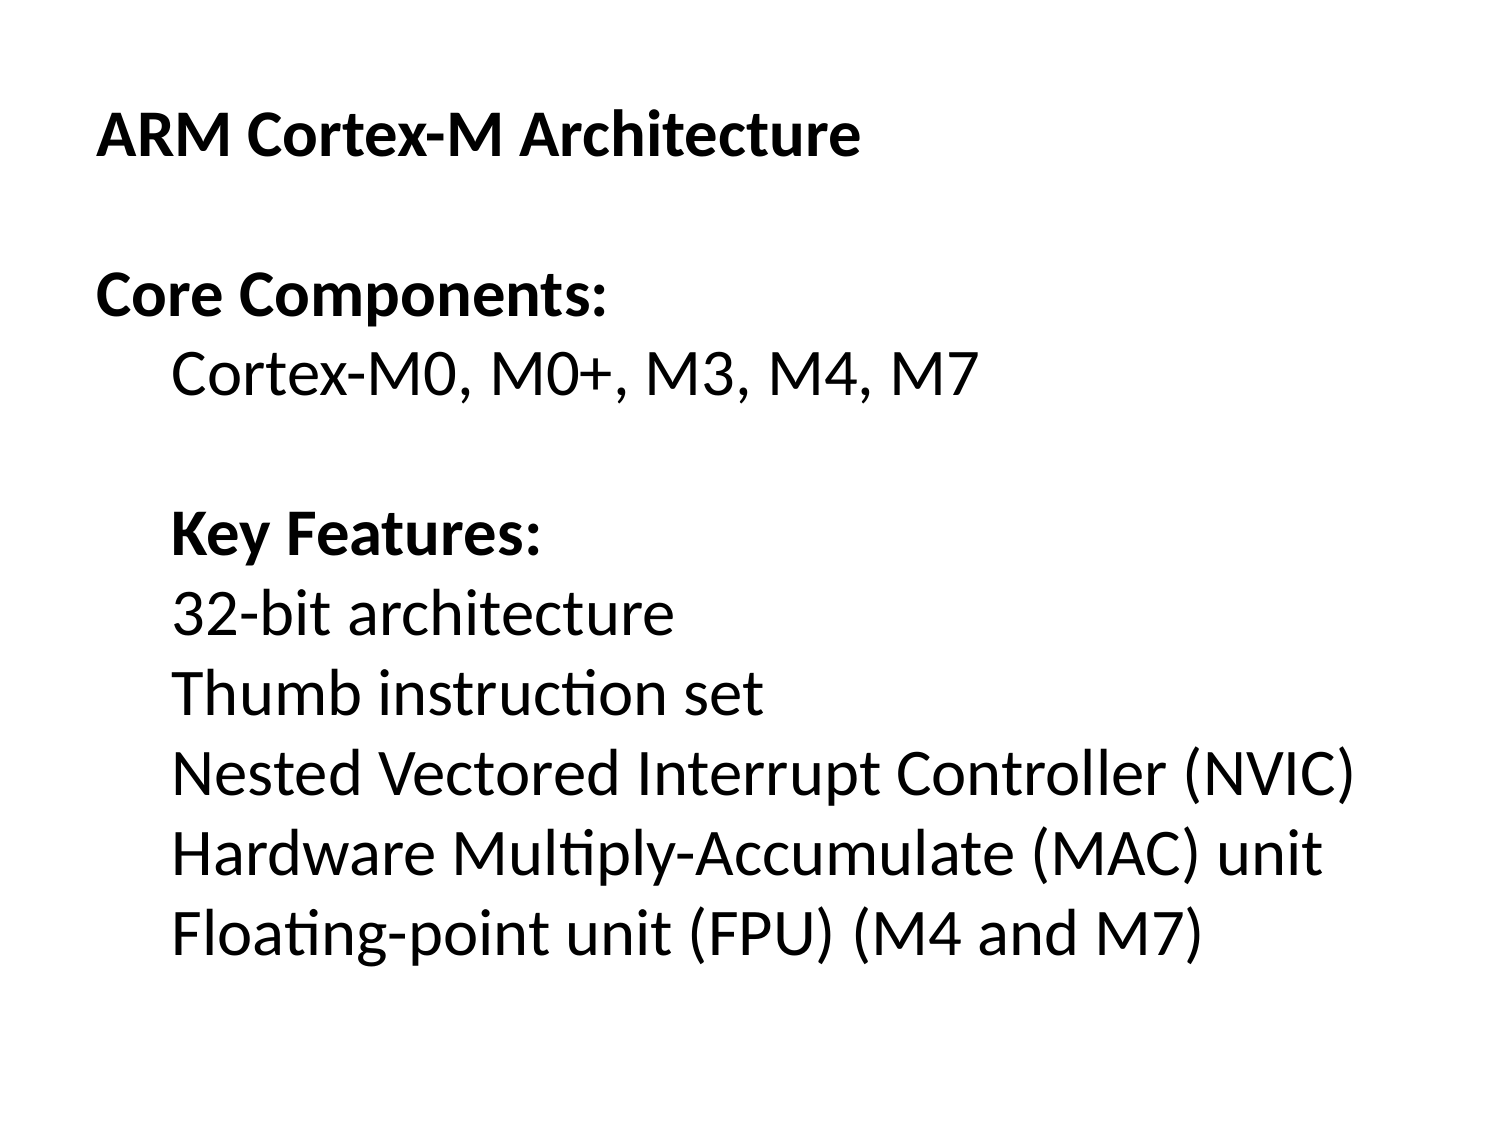

ARM Cortex-M Architecture

Core Components:
Cortex-M0, M0+, M3, M4, M7

Key Features:
32-bit architecture
Thumb instruction set
Nested Vectored Interrupt Controller (NVIC)
Hardware Multiply-Accumulate (MAC) unit
Floating-point unit (FPU) (M4 and M7)